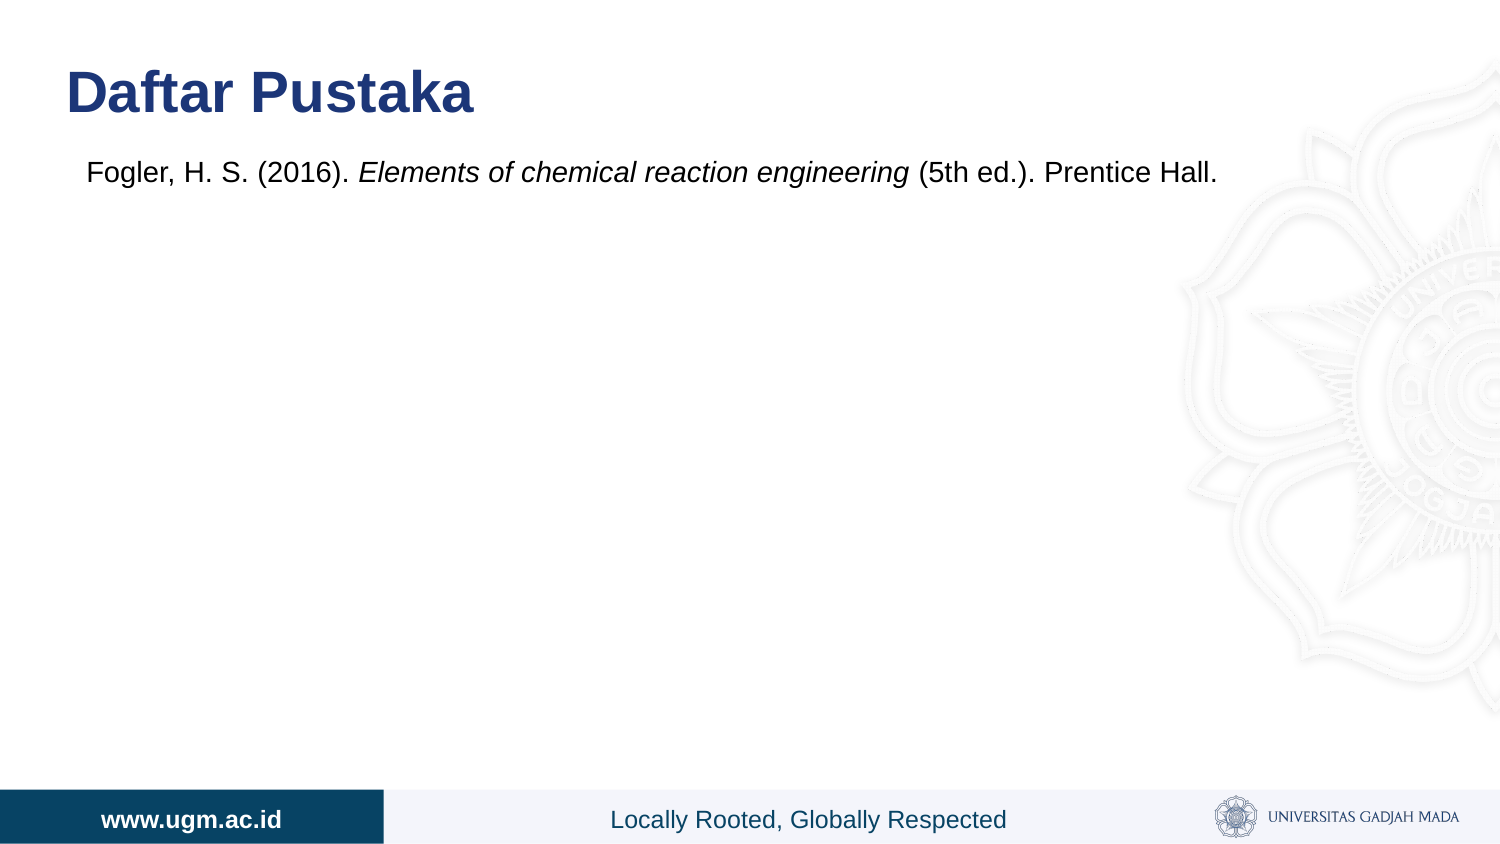

# Daftar Pustaka
Fogler, H. S. (2016). Elements of chemical reaction engineering (5th ed.). Prentice Hall.